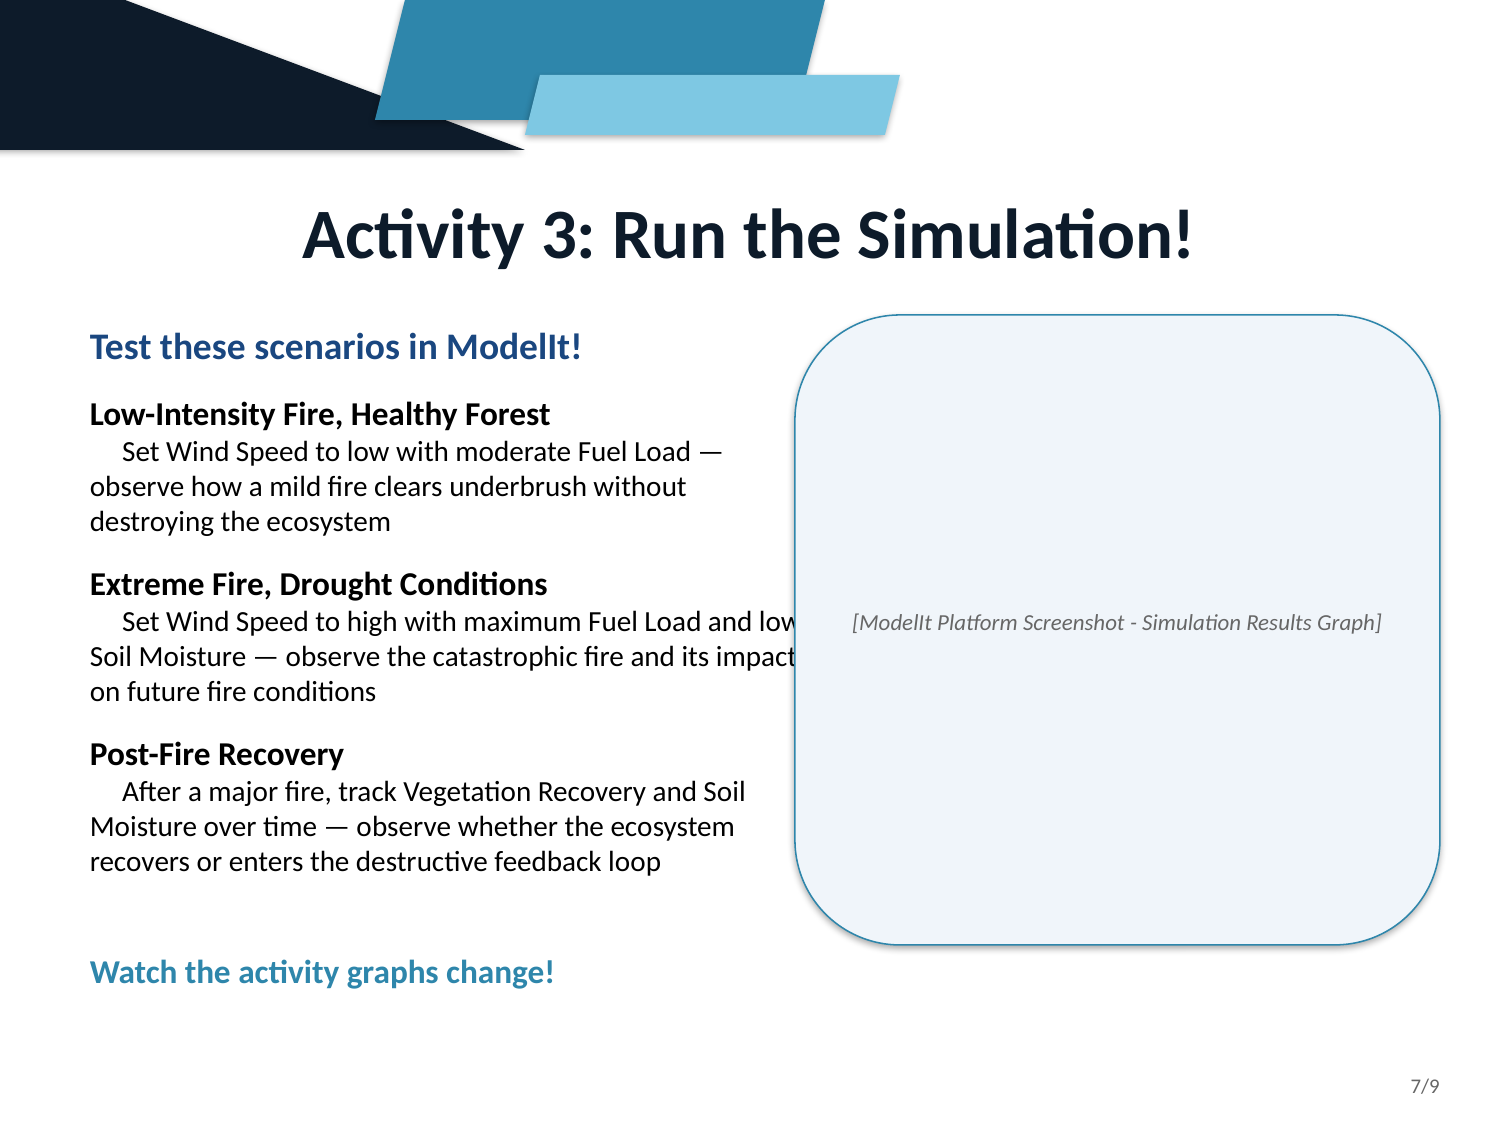

Activity 3: Run the Simulation!
Test these scenarios in ModelIt!
Low-Intensity Fire, Healthy Forest
     Set Wind Speed to low with moderate Fuel Load — observe how a mild fire clears underbrush without destroying the ecosystem
Extreme Fire, Drought Conditions
     Set Wind Speed to high with maximum Fuel Load and low Soil Moisture — observe the catastrophic fire and its impact on future fire conditions
Post-Fire Recovery
     After a major fire, track Vegetation Recovery and Soil Moisture over time — observe whether the ecosystem recovers or enters the destructive feedback loop
Watch the activity graphs change!

[ModelIt Platform Screenshot - Simulation Results Graph]
7/9